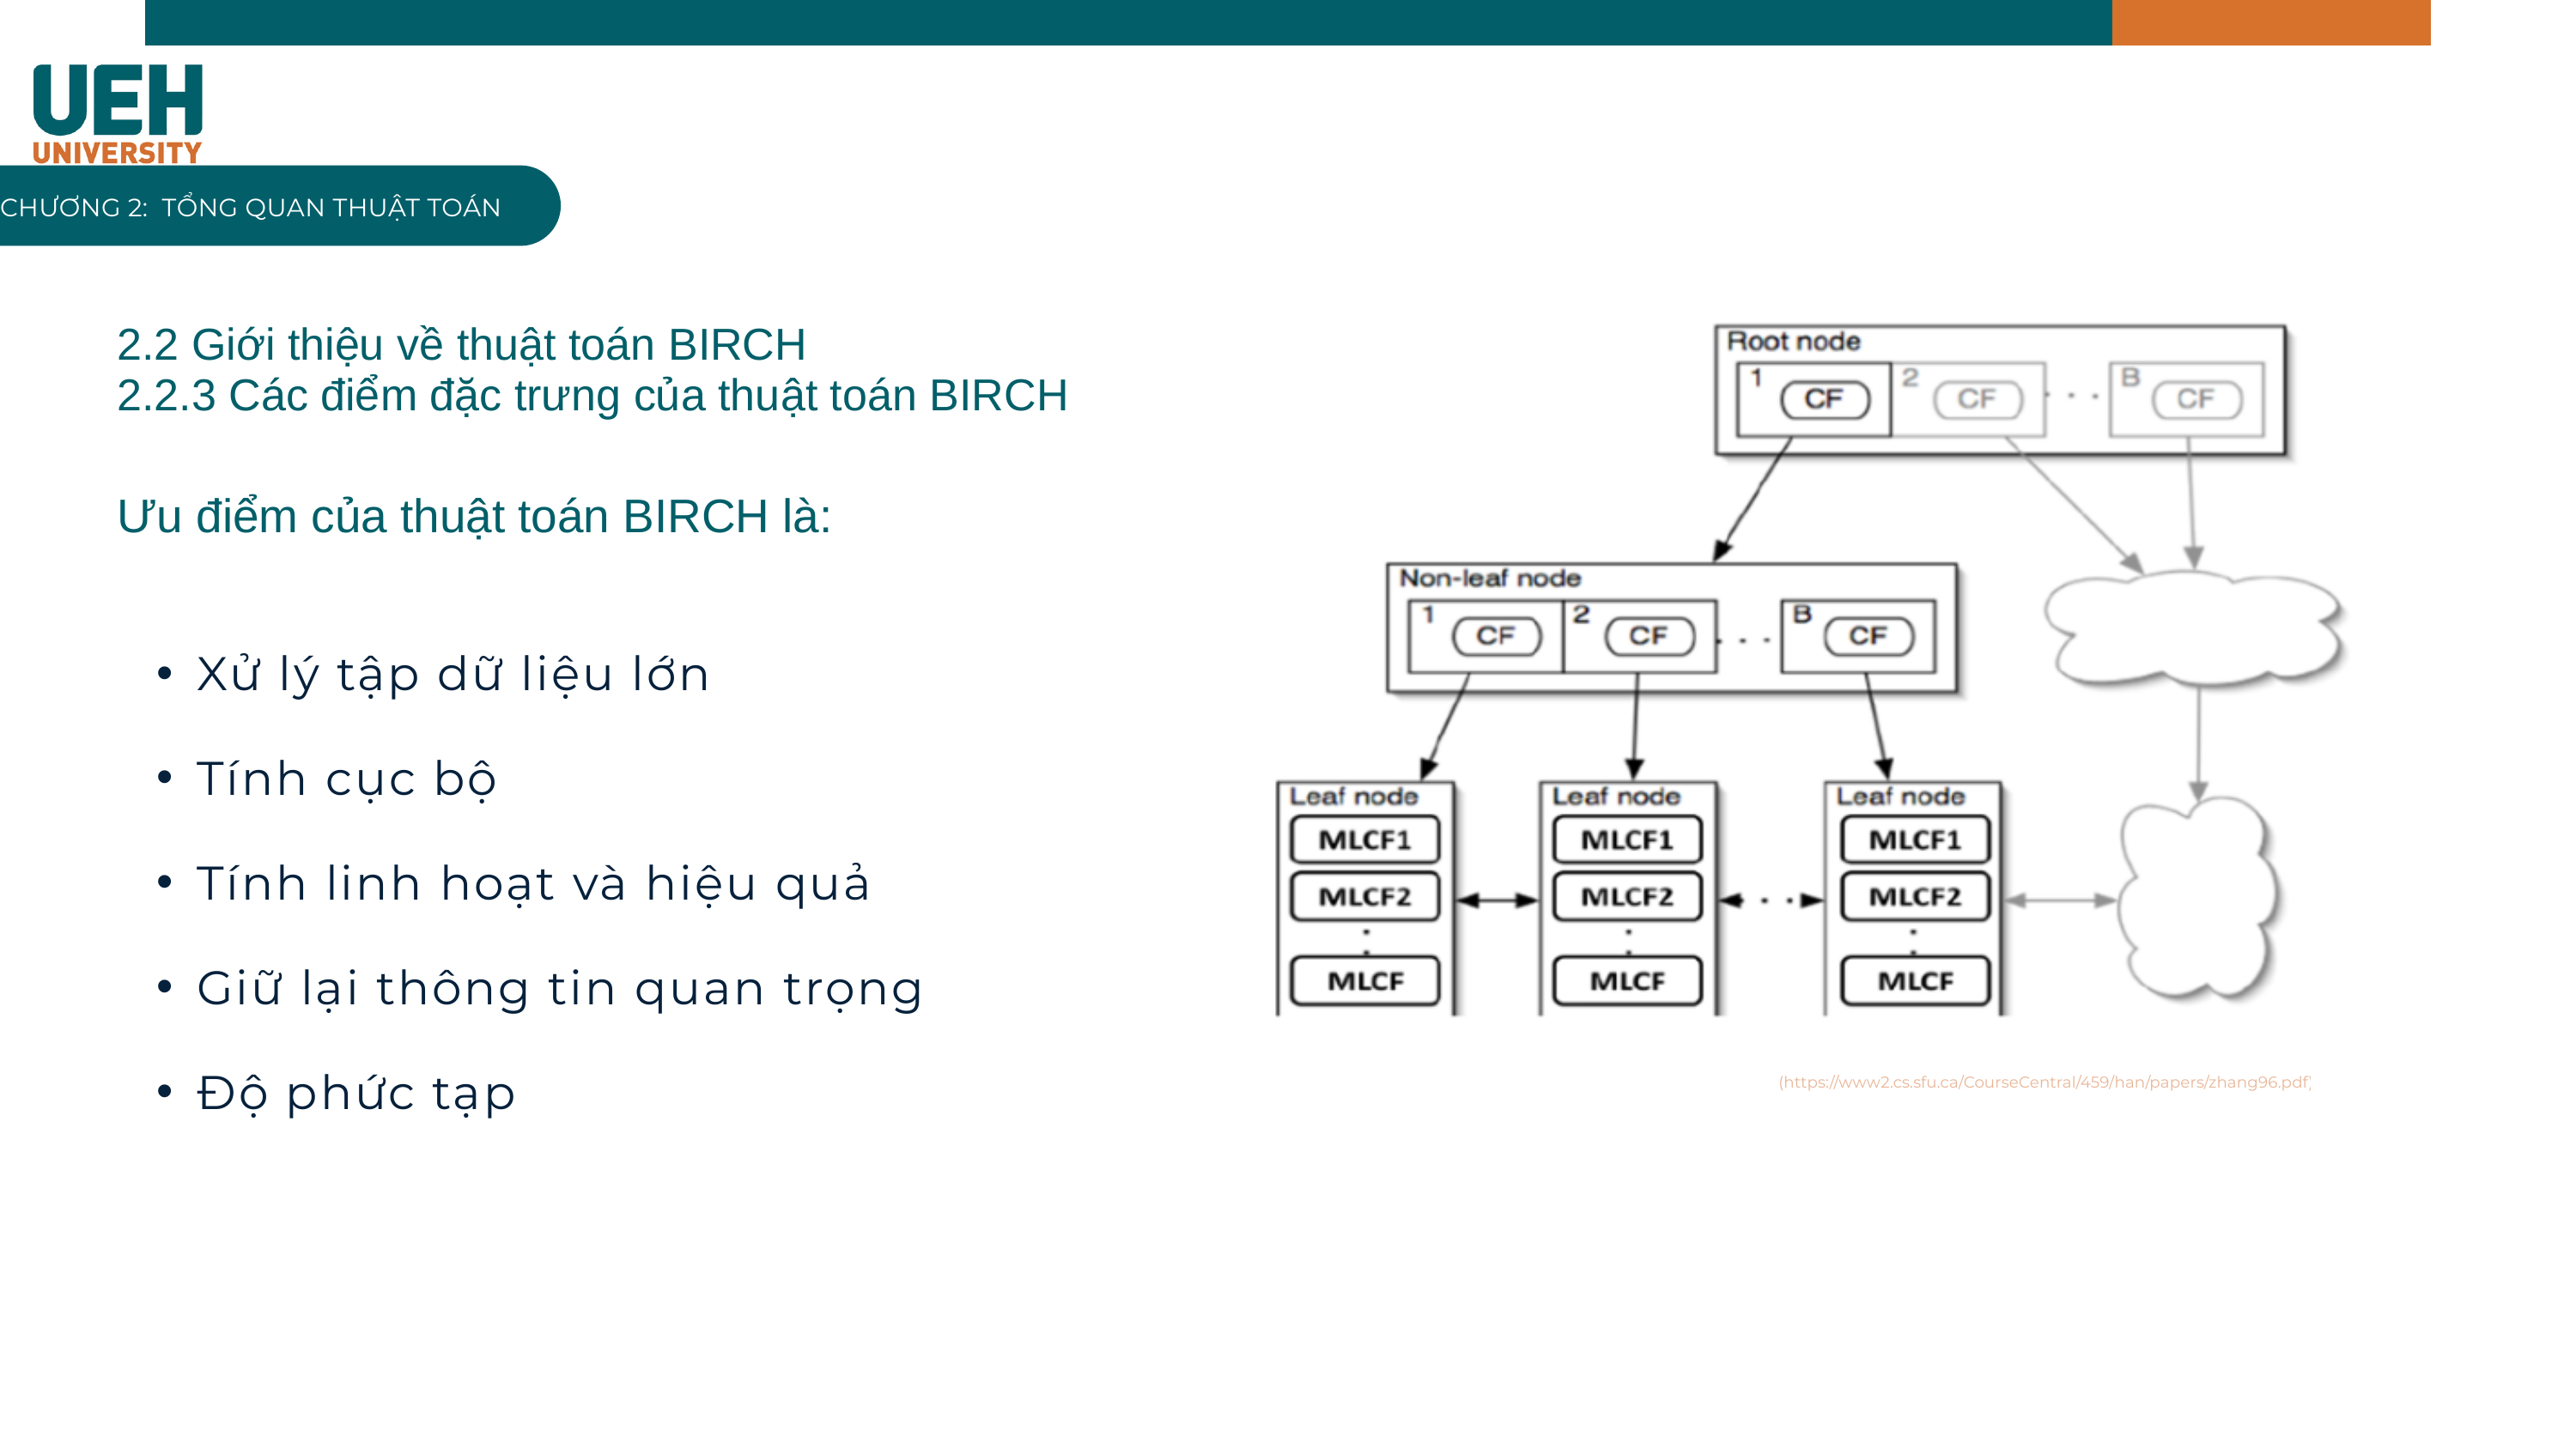

INFOGRAPHIC

CHƯƠNG 2:  TỔNG QUAN THUẬT TOÁN

2.2 Giới thiệu về thuật toán BIRCH
2.2.3 Các điểm đặc trưng của thuật toán BIRCH
Ưu điểm của thuật toán BIRCH là:

Xử lý tập dữ liệu lớn
Tính cục bộ
Tính linh hoạt và hiệu quả
Giữ lại thông tin quan trọng
Độ phức tạp

(https://www2.cs.sfu.ca/CourseCentral/459/han/papers/zhang96.pdf)